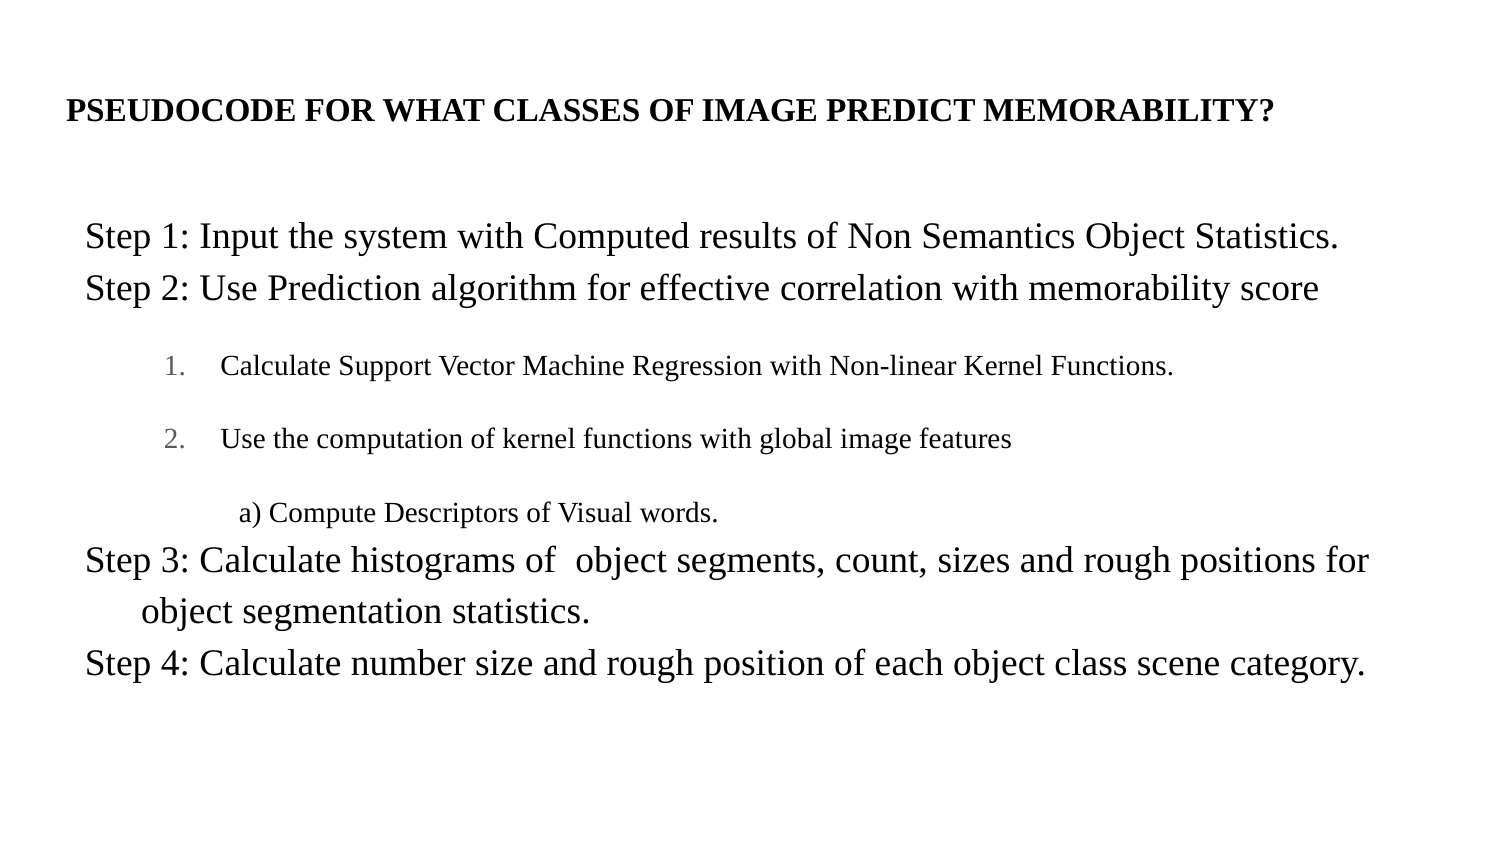

# PSEUDOCODE FOR WHAT CLASSES OF IMAGE PREDICT MEMORABILITY?
Step 1: Input the system with Computed results of Non Semantics Object Statistics.
Step 2: Use Prediction algorithm for effective correlation with memorability score
Calculate Support Vector Machine Regression with Non-linear Kernel Functions.
Use the computation of kernel functions with global image features
a) Compute Descriptors of Visual words.
Step 3: Calculate histograms of  object segments, count, sizes and rough positions for object segmentation statistics.
Step 4: Calculate number size and rough position of each object class scene category.